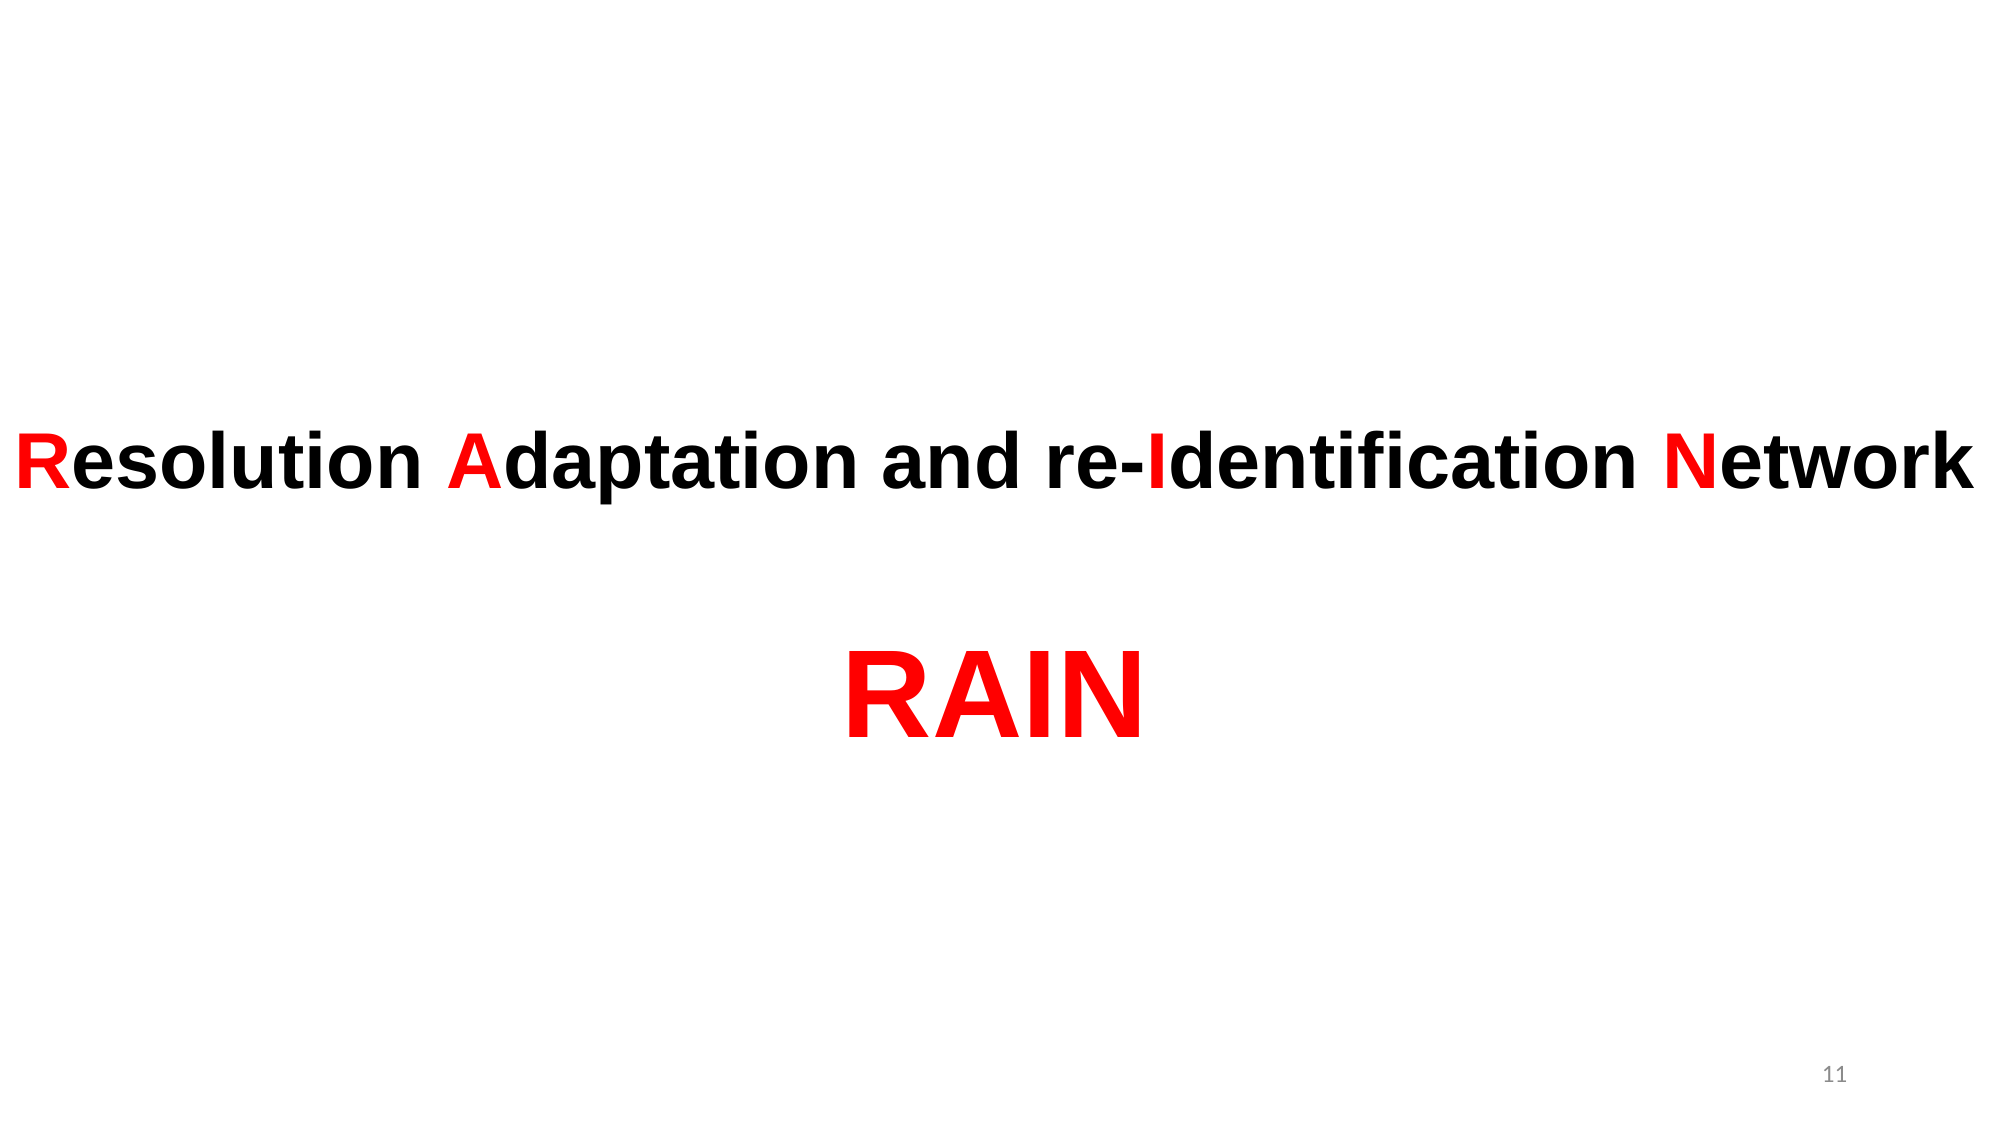

# Resolution Adaptation and re-Identification Network
RAIN
11